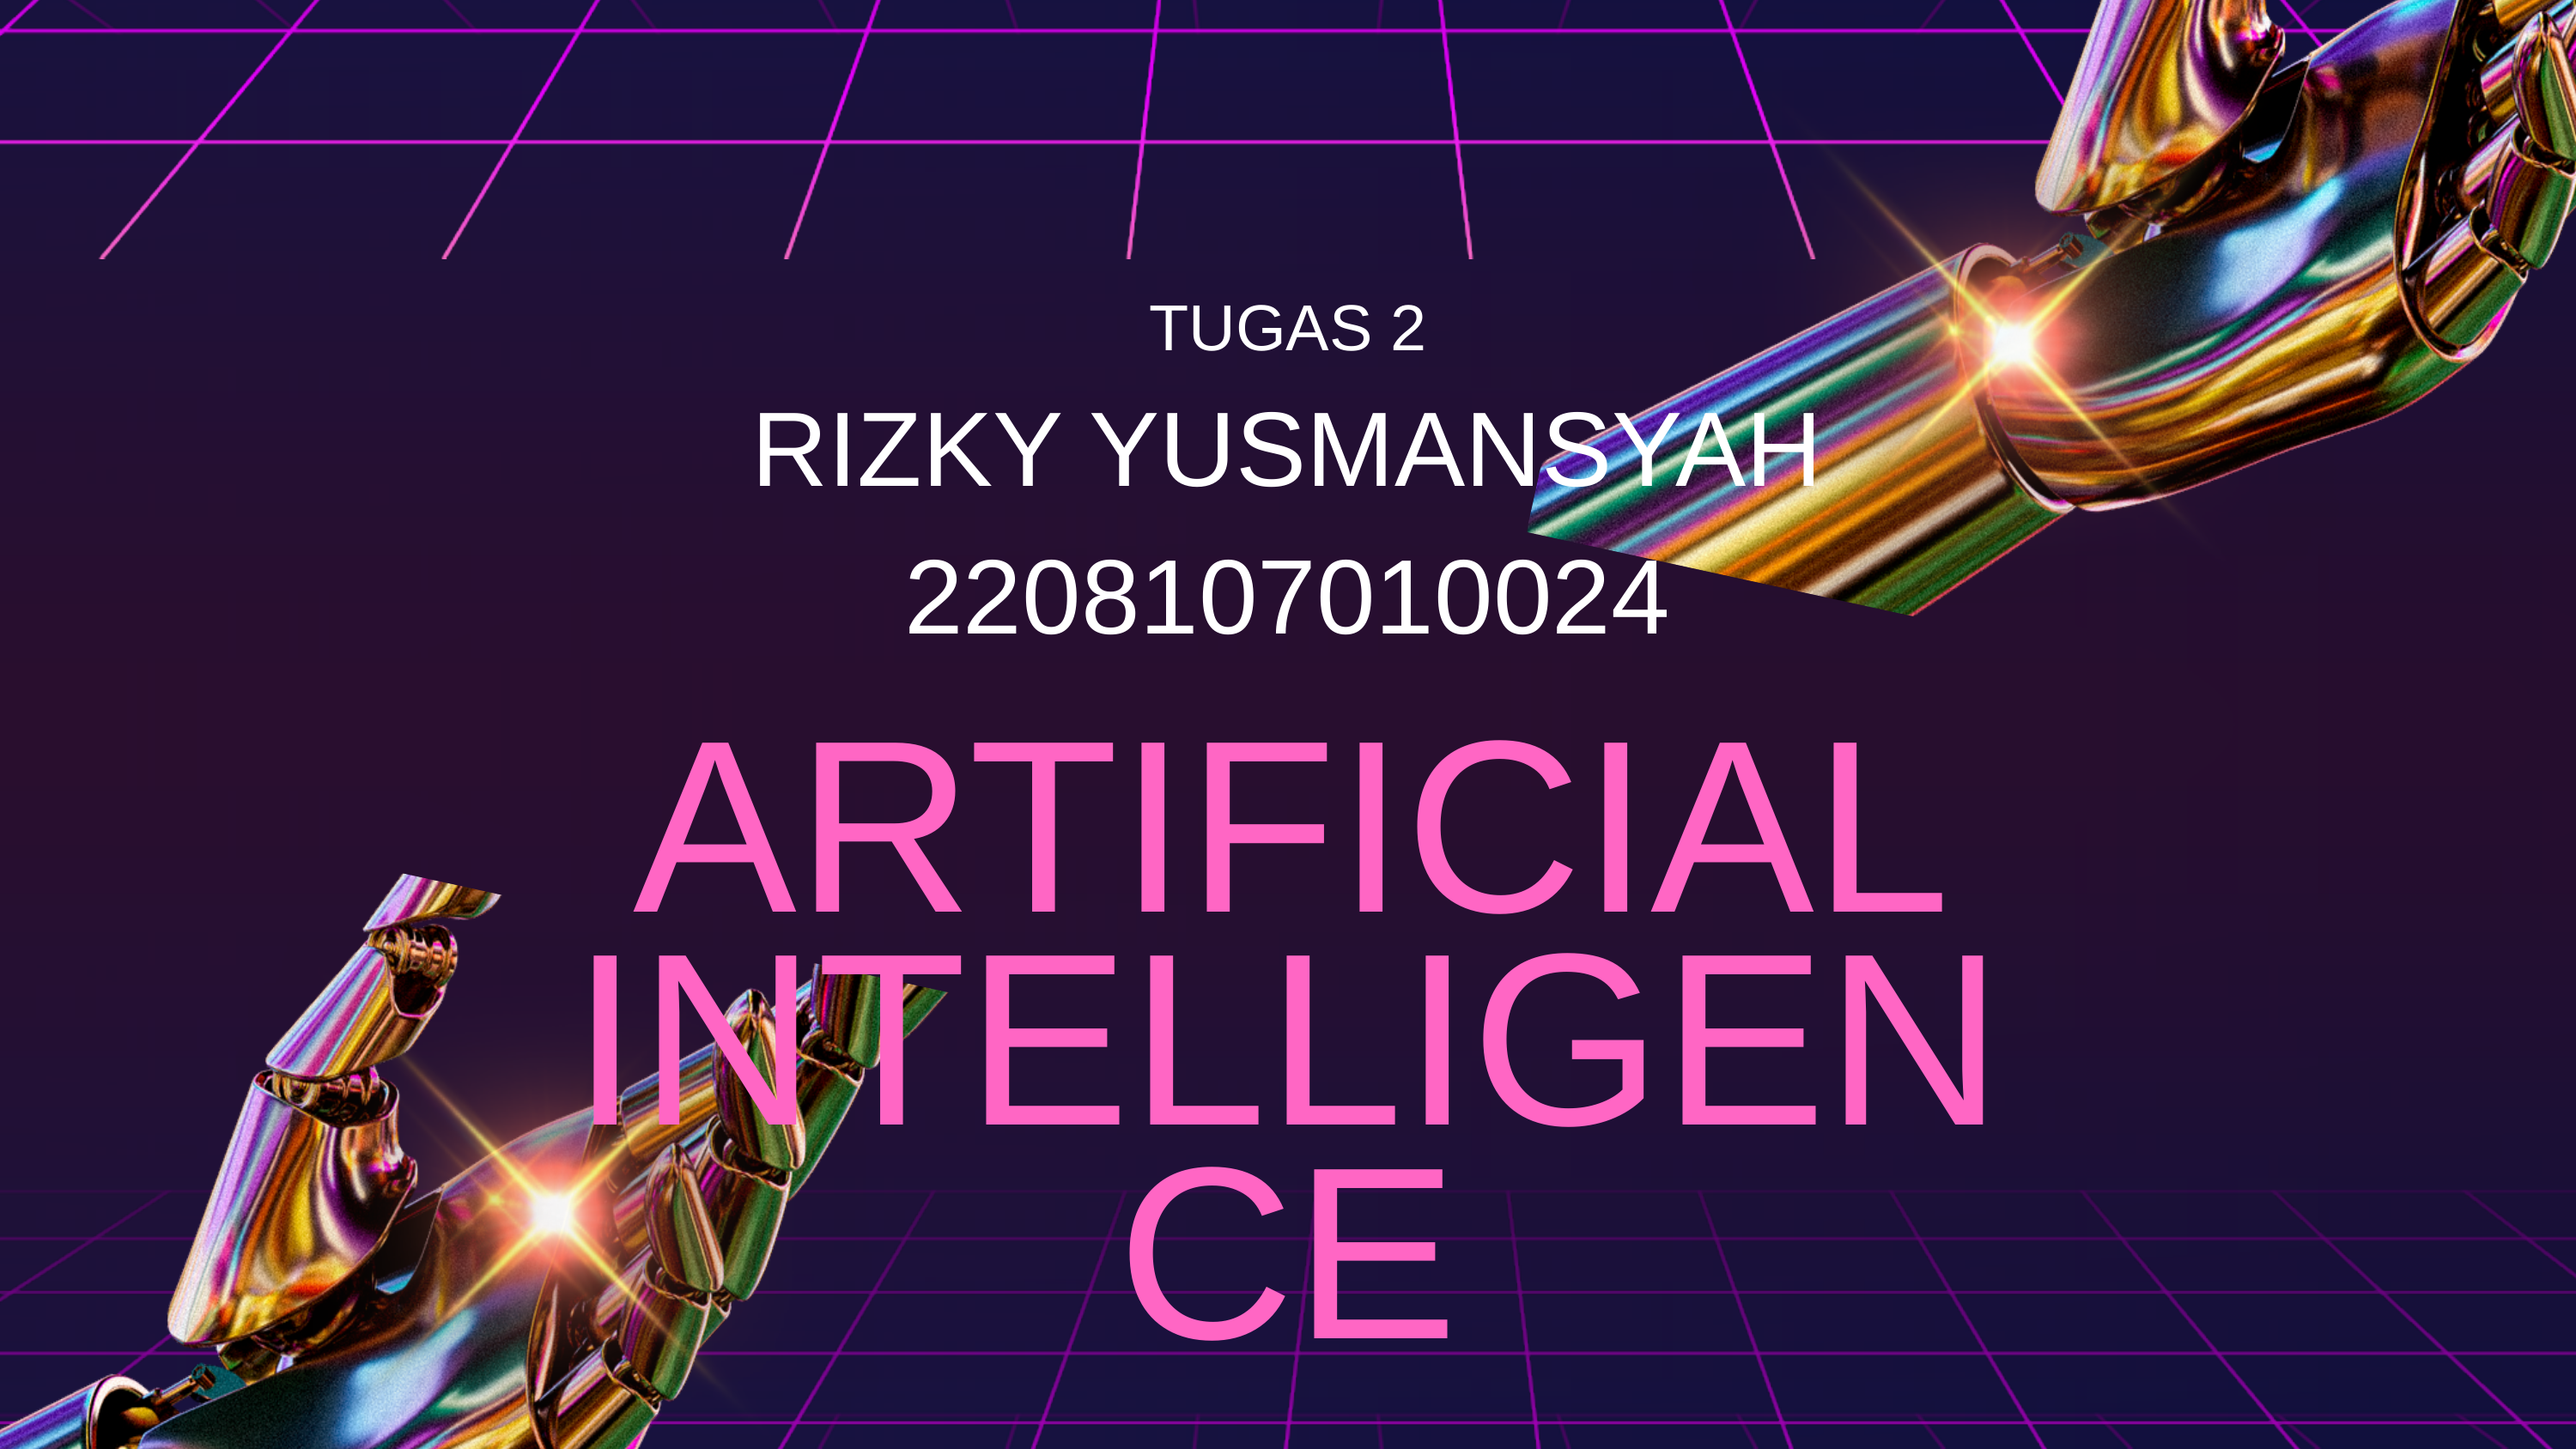

TUGAS 2
RIZKY YUSMANSYAH
2208107010024
ARTIFICIAL INTELLIGENCE